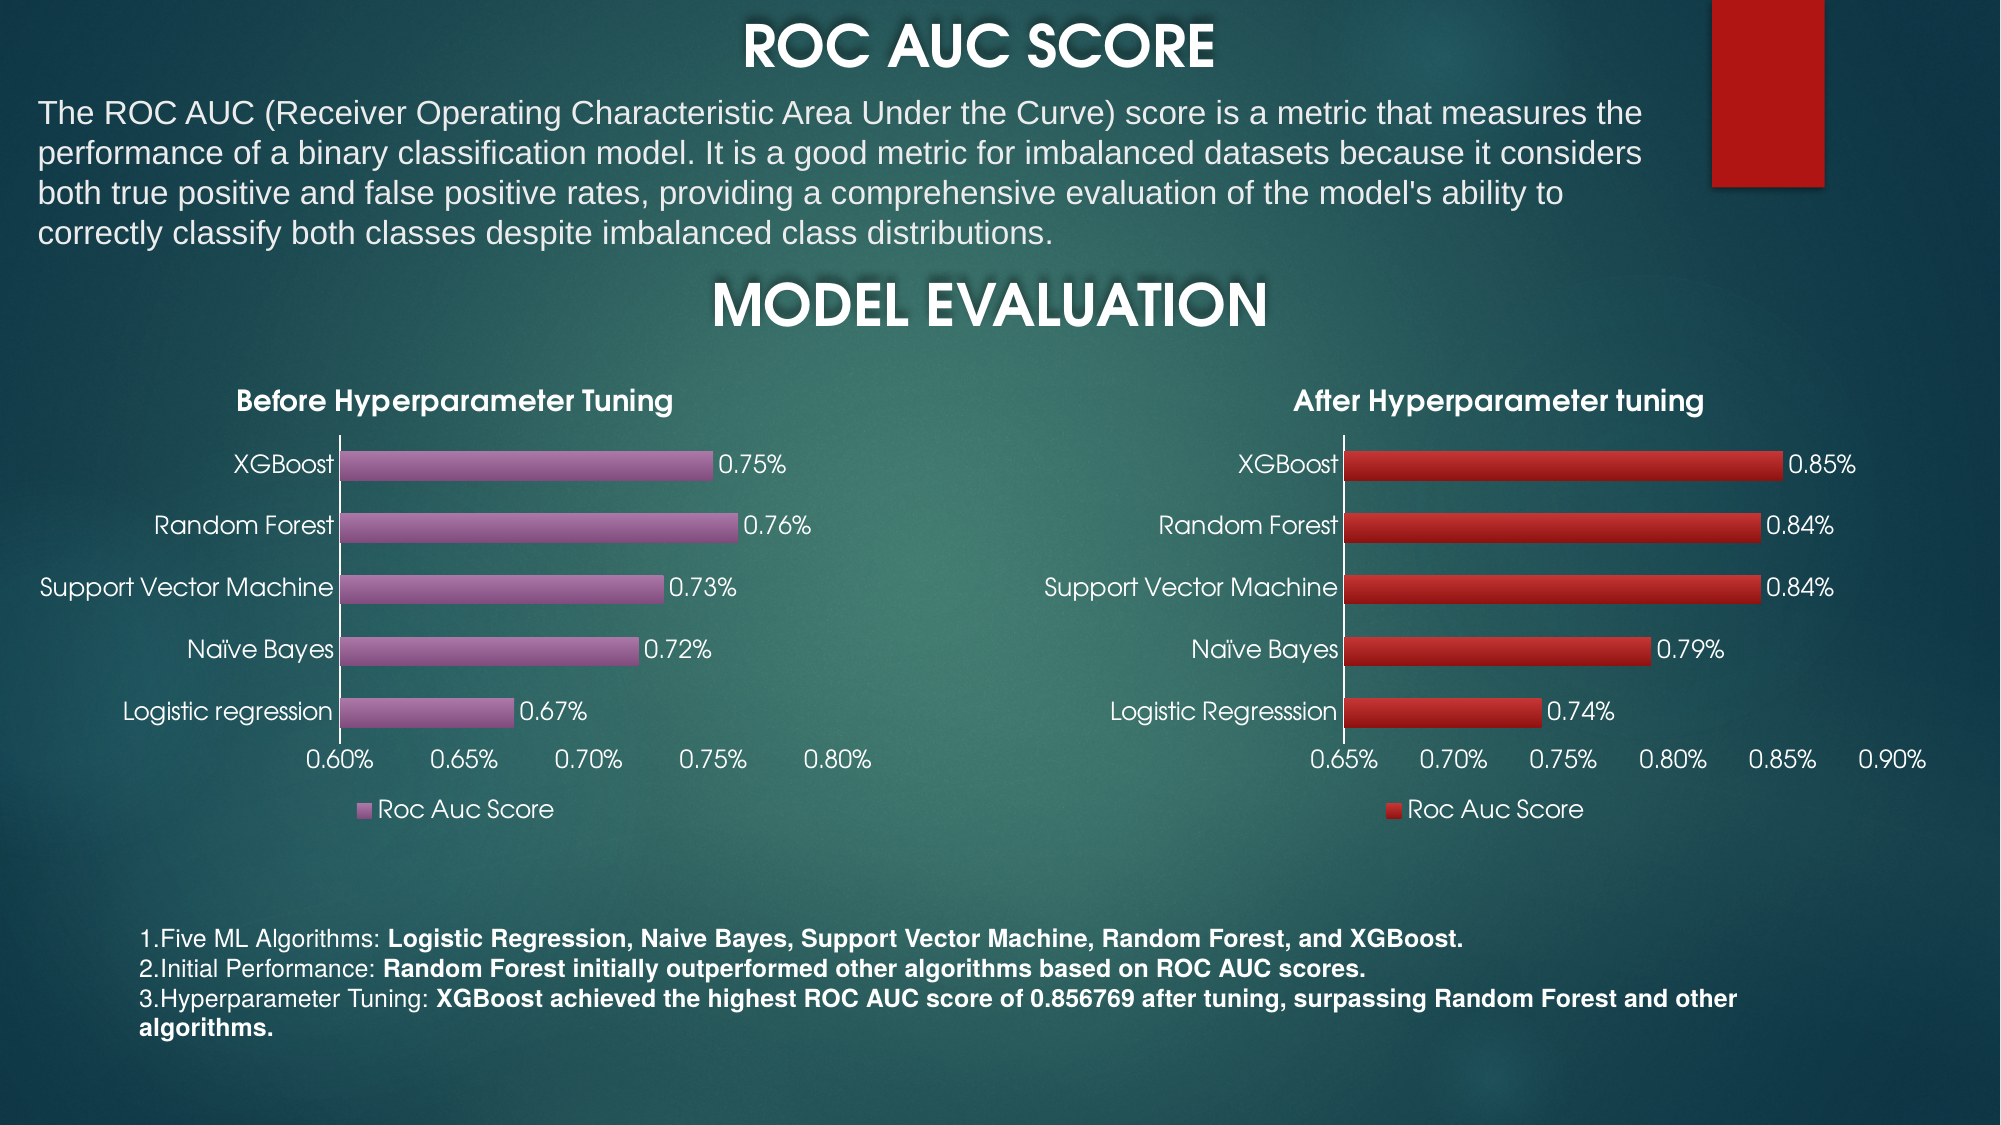

ROC AUC SCORE
The ROC AUC (Receiver Operating Characteristic Area Under the Curve) score is a metric that measures the performance of a binary classification model. It is a good metric for imbalanced datasets because it considers both true positive and false positive rates, providing a comprehensive evaluation of the model's ability to correctly classify both classes despite imbalanced class distributions.
MODEL EVALUATION

### Chart: Before Hyperparameter Tuning

| Category | Roc Auc Score |
|---|---|
| Logistic regression | 0.0067 |
| Naïve Bayes | 0.0072 |
| Support Vector Machine | 0.0073 |
| Random Forest | 0.0076 |
| XGBoost | 0.0075 |

### Chart: After Hyperparameter tuning

| Category | Roc Auc Score |
|---|---|
| Logistic Regresssion | 0.0074 |
| Naïve Bayes | 0.0079 |
| Support Vector Machine | 0.0084 |
| Random Forest | 0.0084 |
| XGBoost | 0.0085 |
Five ML Algorithms: Logistic Regression, Naive Bayes, Support Vector Machine, Random Forest, and XGBoost.
Initial Performance: Random Forest initially outperformed other algorithms based on ROC AUC scores.
Hyperparameter Tuning: XGBoost achieved the highest ROC AUC score of 0.856769 after tuning, surpassing Random Forest and other algorithms.